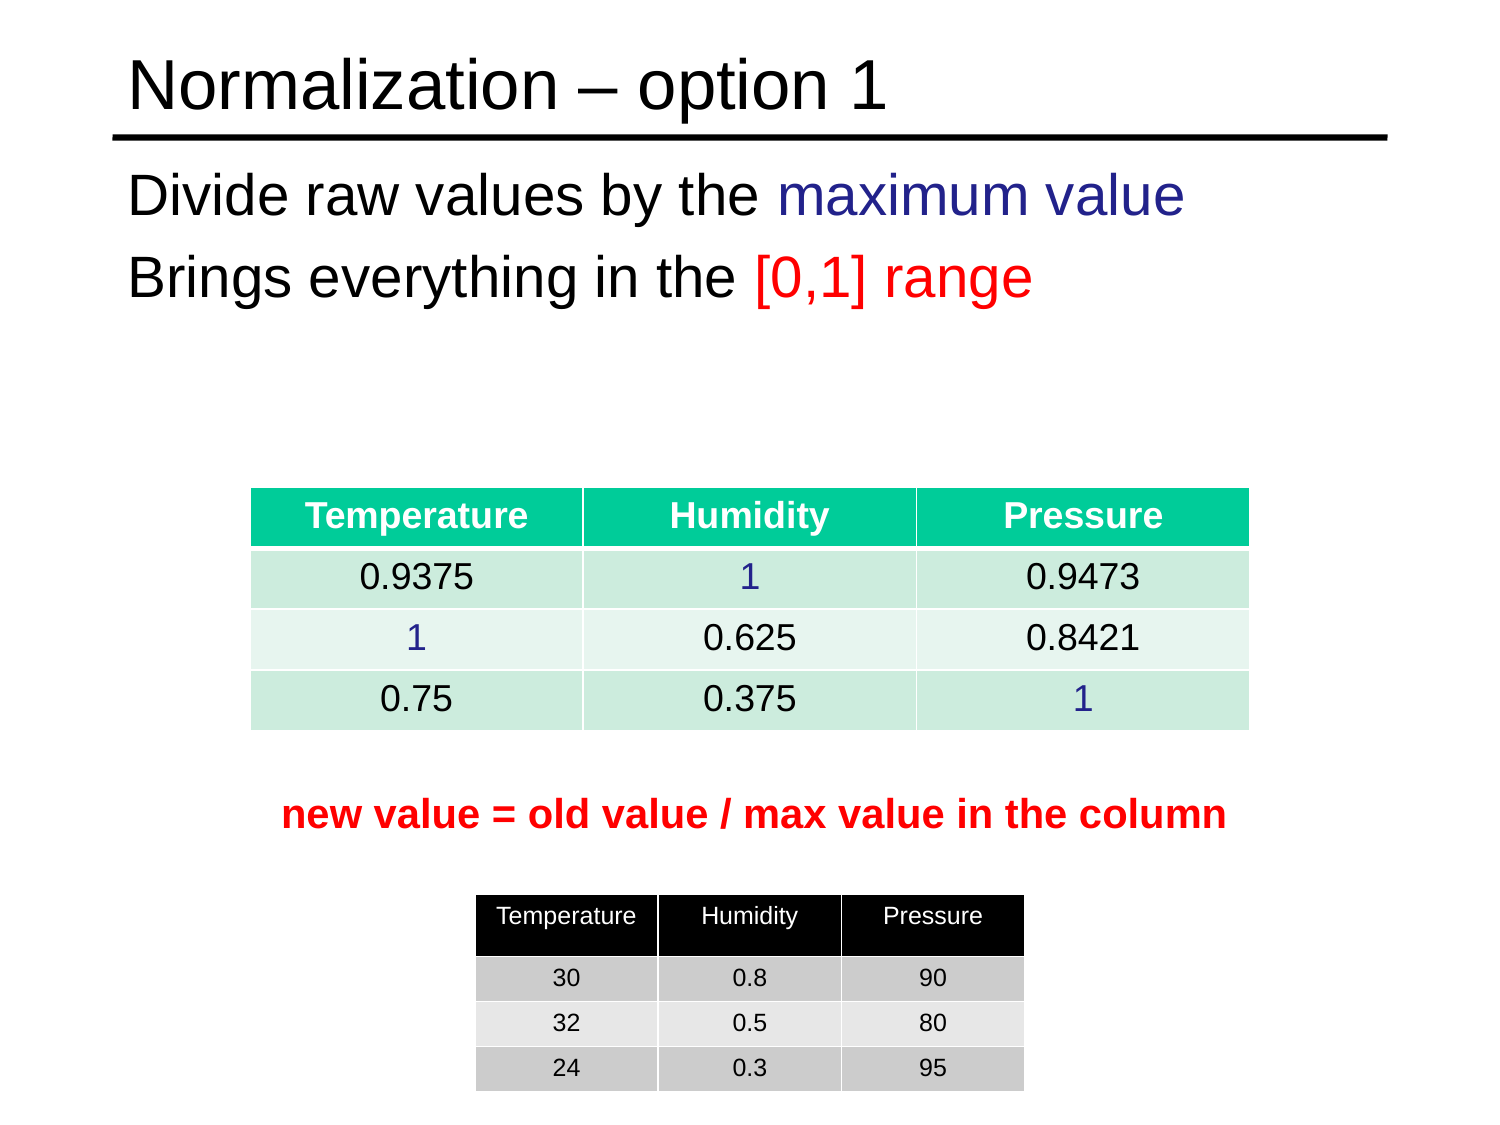

# Normalization – option 1
Divide raw values by the maximum value
Brings everything in the [0,1] range
| Temperature | Humidity | Pressure |
| --- | --- | --- |
| 0.9375 | 1 | 0.9473 |
| 1 | 0.625 | 0.8421 |
| 0.75 | 0.375 | 1 |
new value = old value / max value in the column
| Temperature | Humidity | Pressure |
| --- | --- | --- |
| 30 | 0.8 | 90 |
| 32 | 0.5 | 80 |
| 24 | 0.3 | 95 |